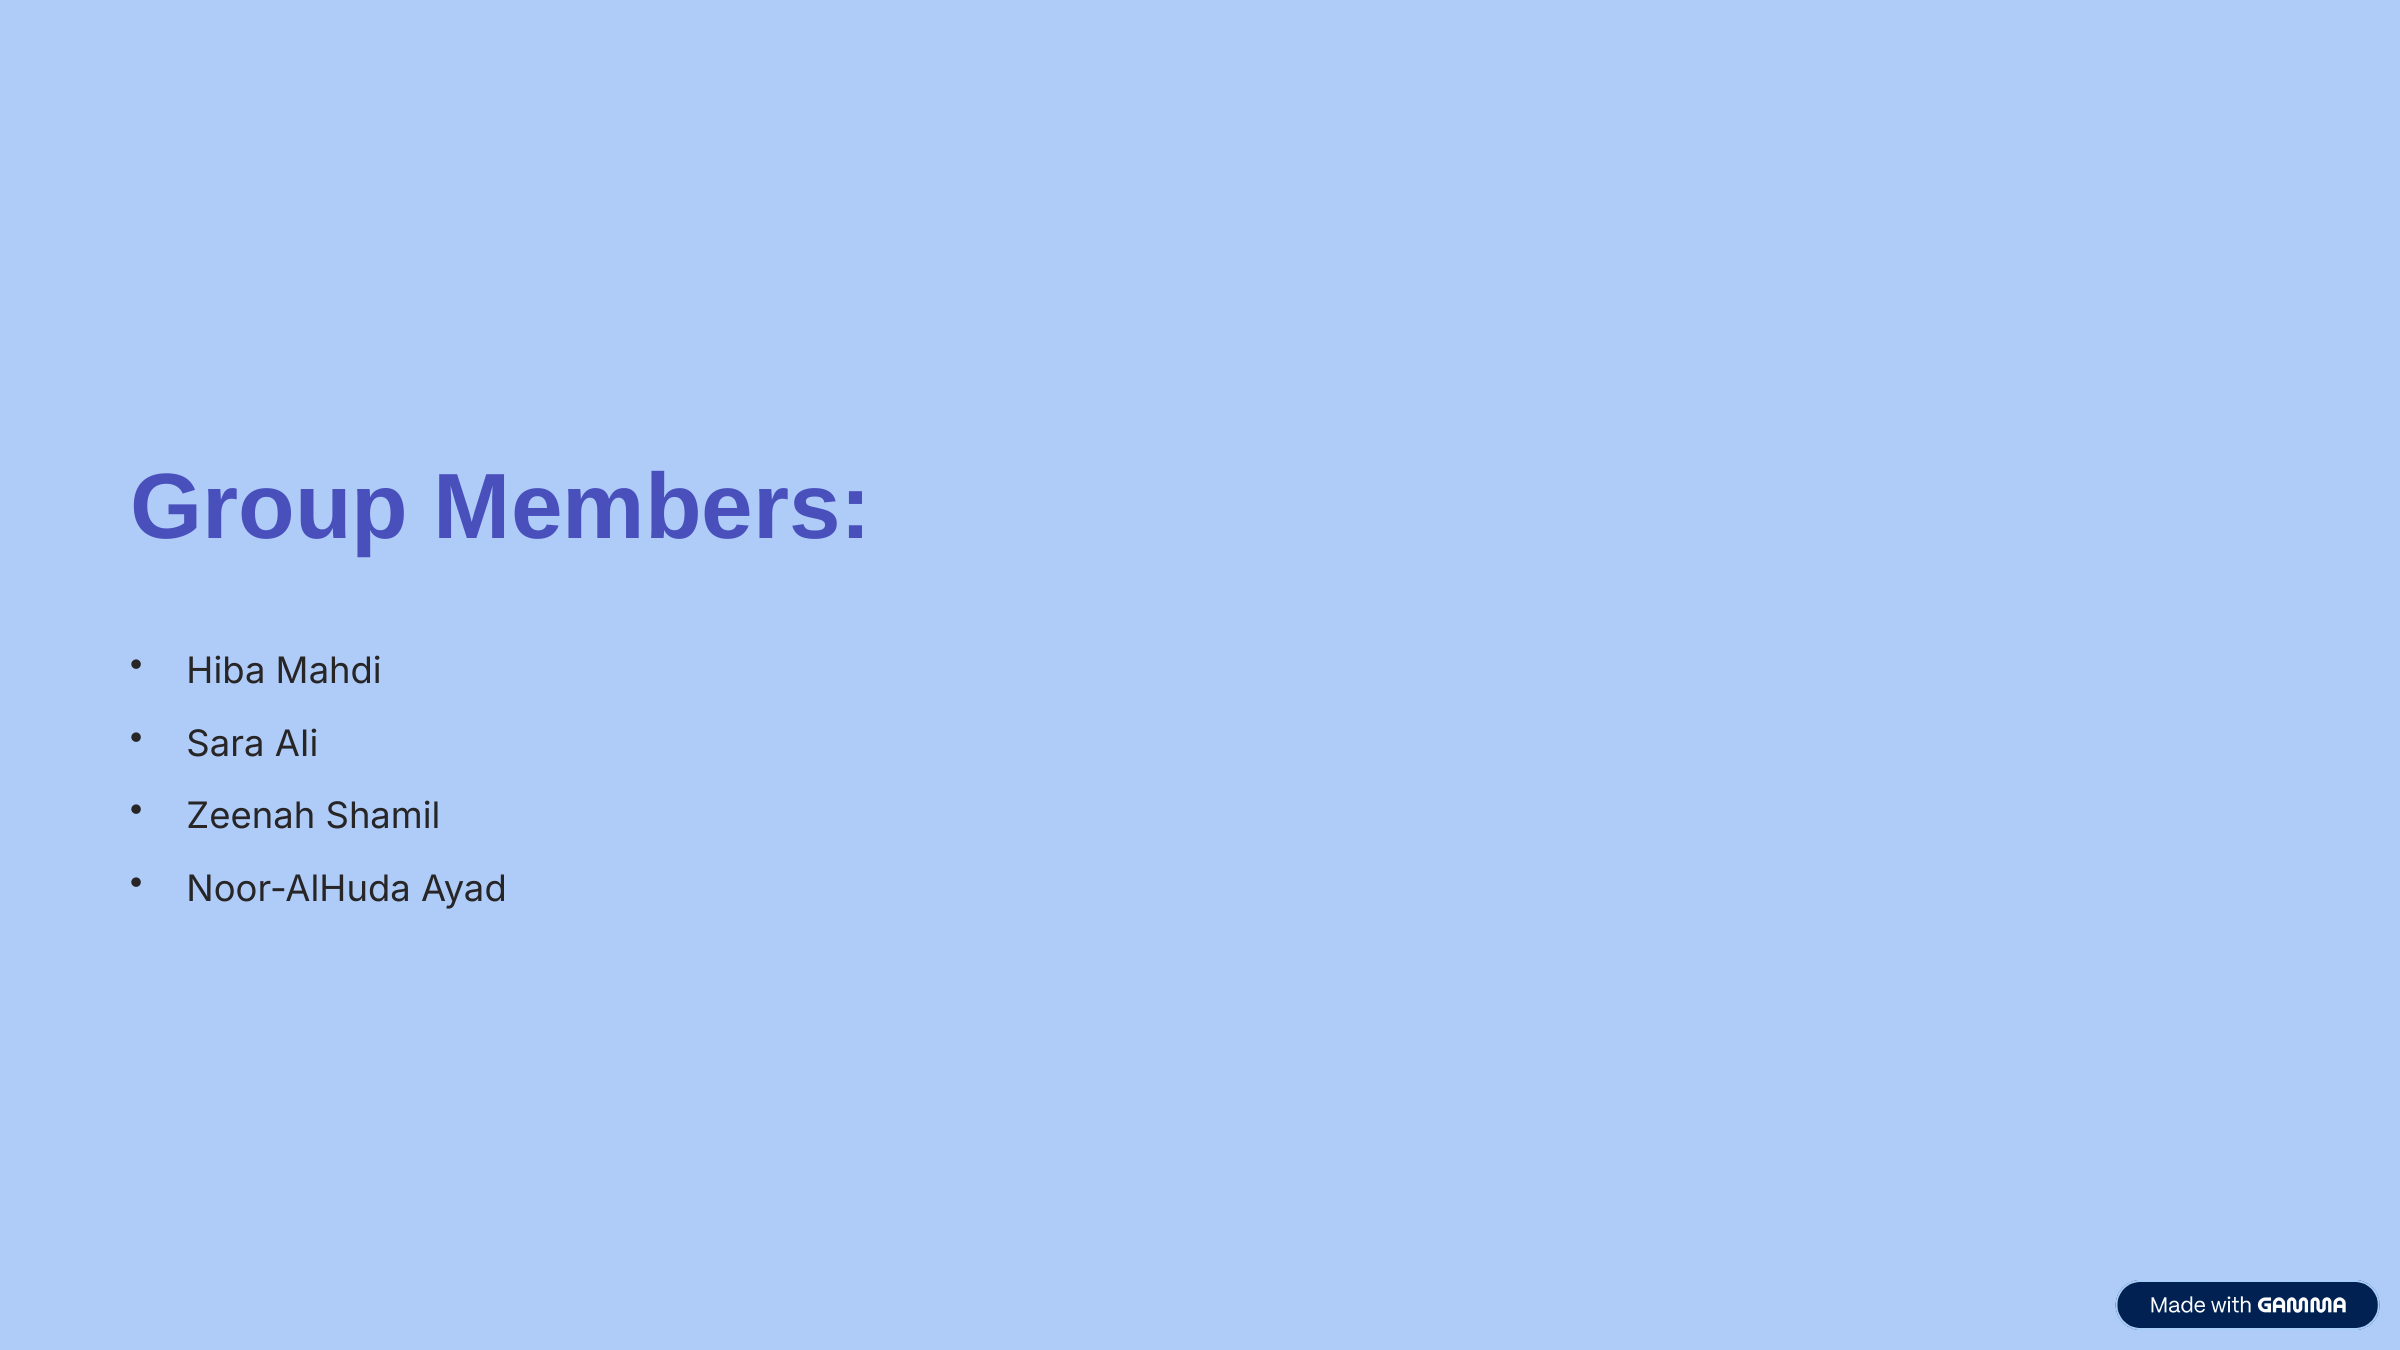

Group Members:
Hiba Mahdi
Sara AIi
Zeenah Shamil
Noor-AlHuda Ayad